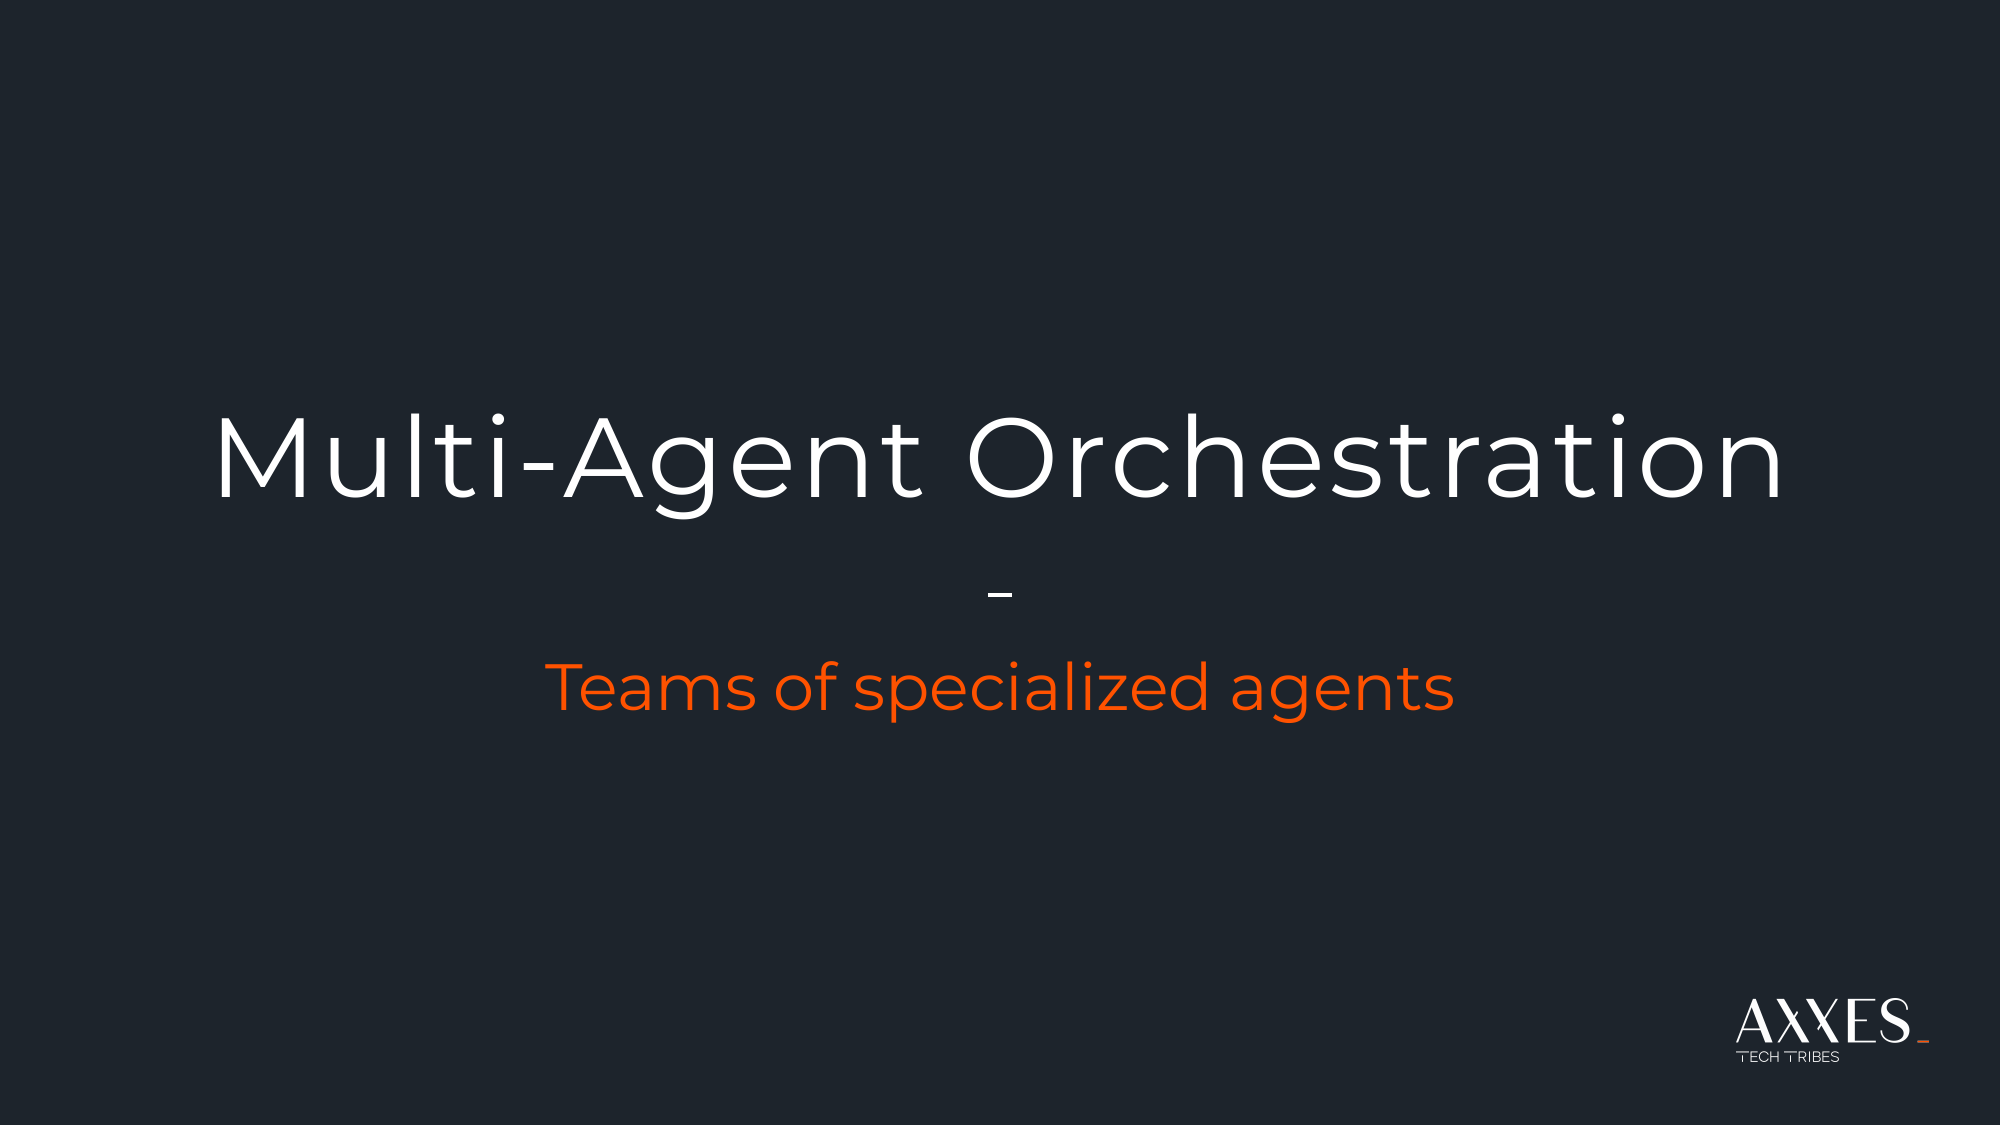

# Multi-Agent Orchestration
Teams of specialized agents